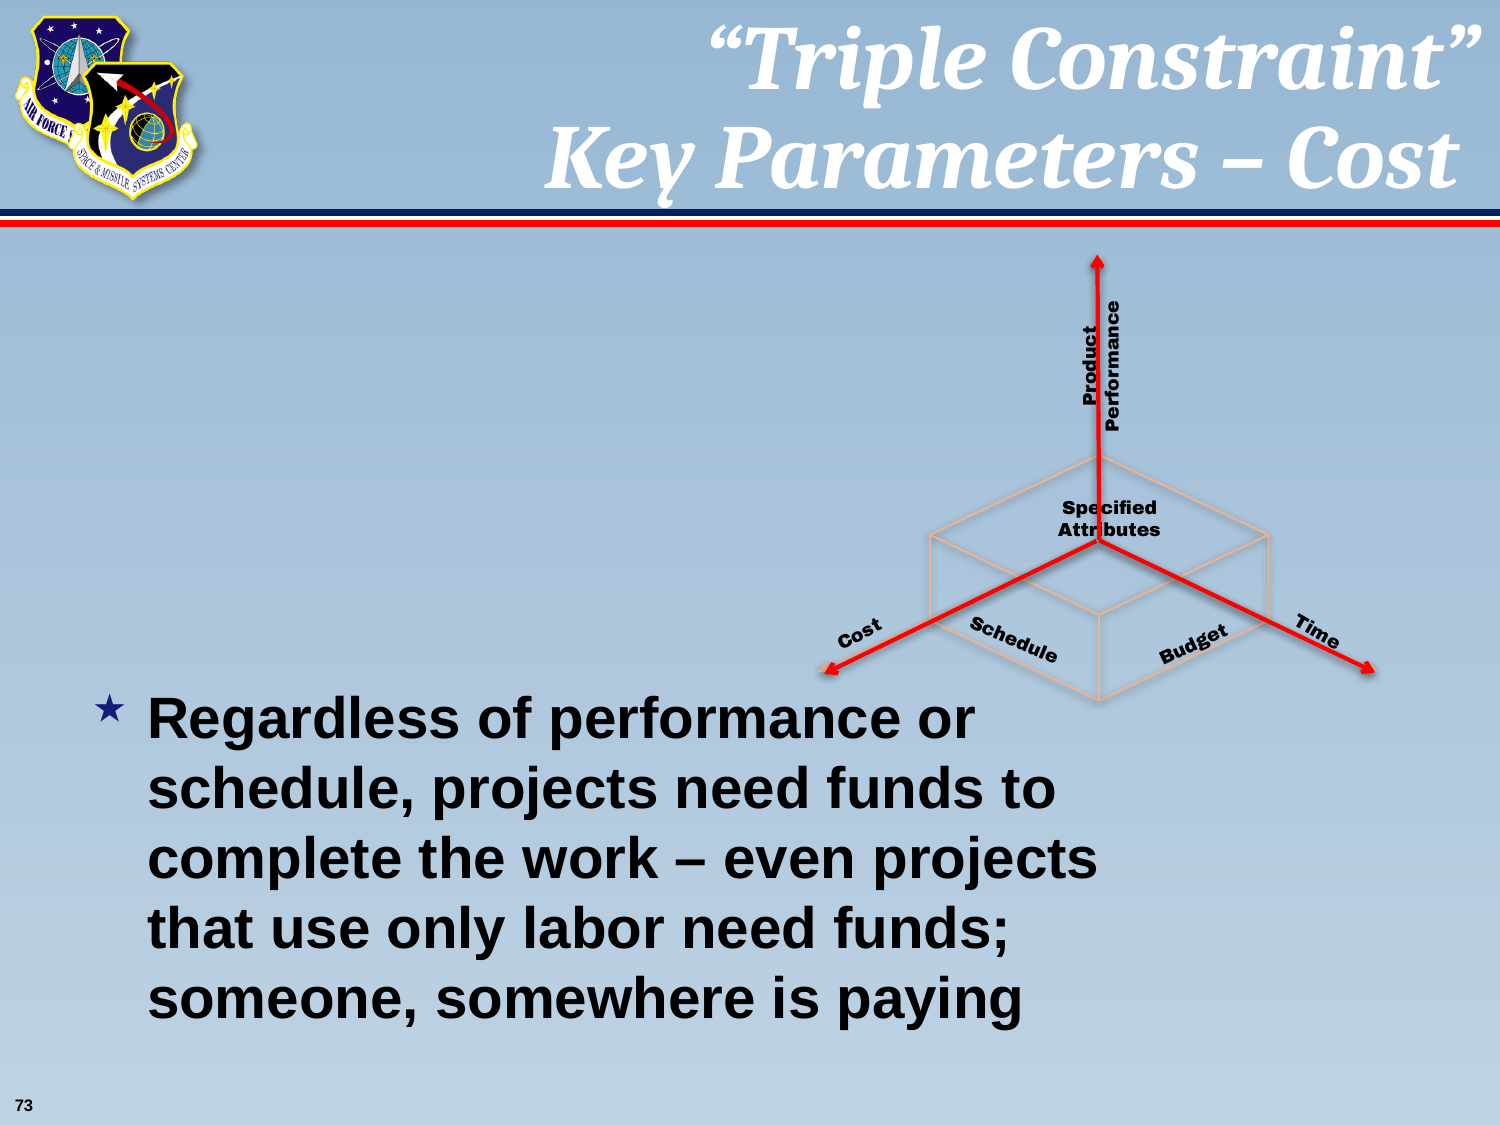

# “Triple Constraint” Key Parameters – Cost
Product Performance

Specified Attributes

Time
Cost
Schedule
Budget
Regardless of performance or schedule, projects need funds to complete the work – even projects that use only labor need funds; someone, somewhere is paying
73